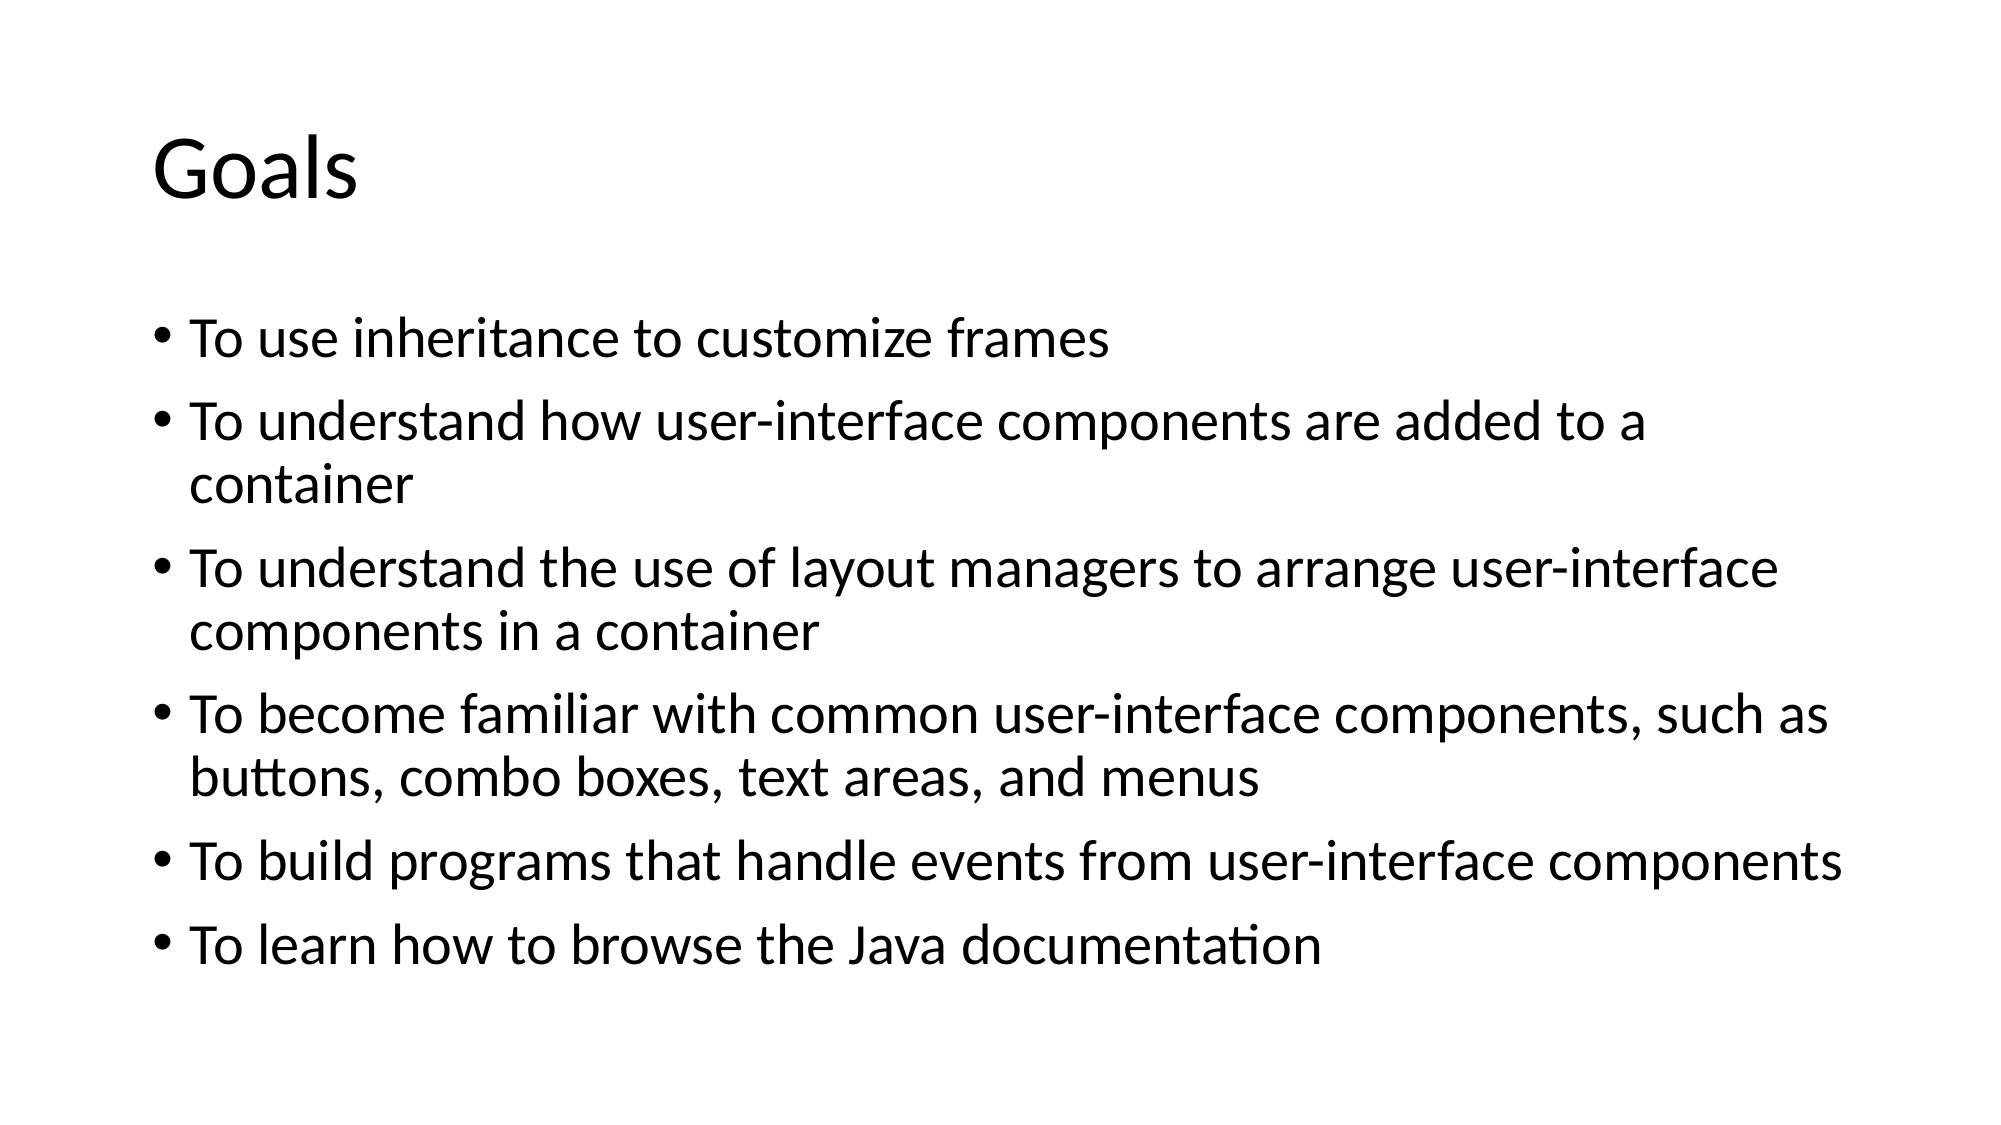

# Goals
To use inheritance to customize frames
To understand how user-interface components are added to a container
To understand the use of layout managers to arrange user-interface components in a container
To become familiar with common user-interface components, such as buttons, combo boxes, text areas, and menus
To build programs that handle events from user-interface components
To learn how to browse the Java documentation